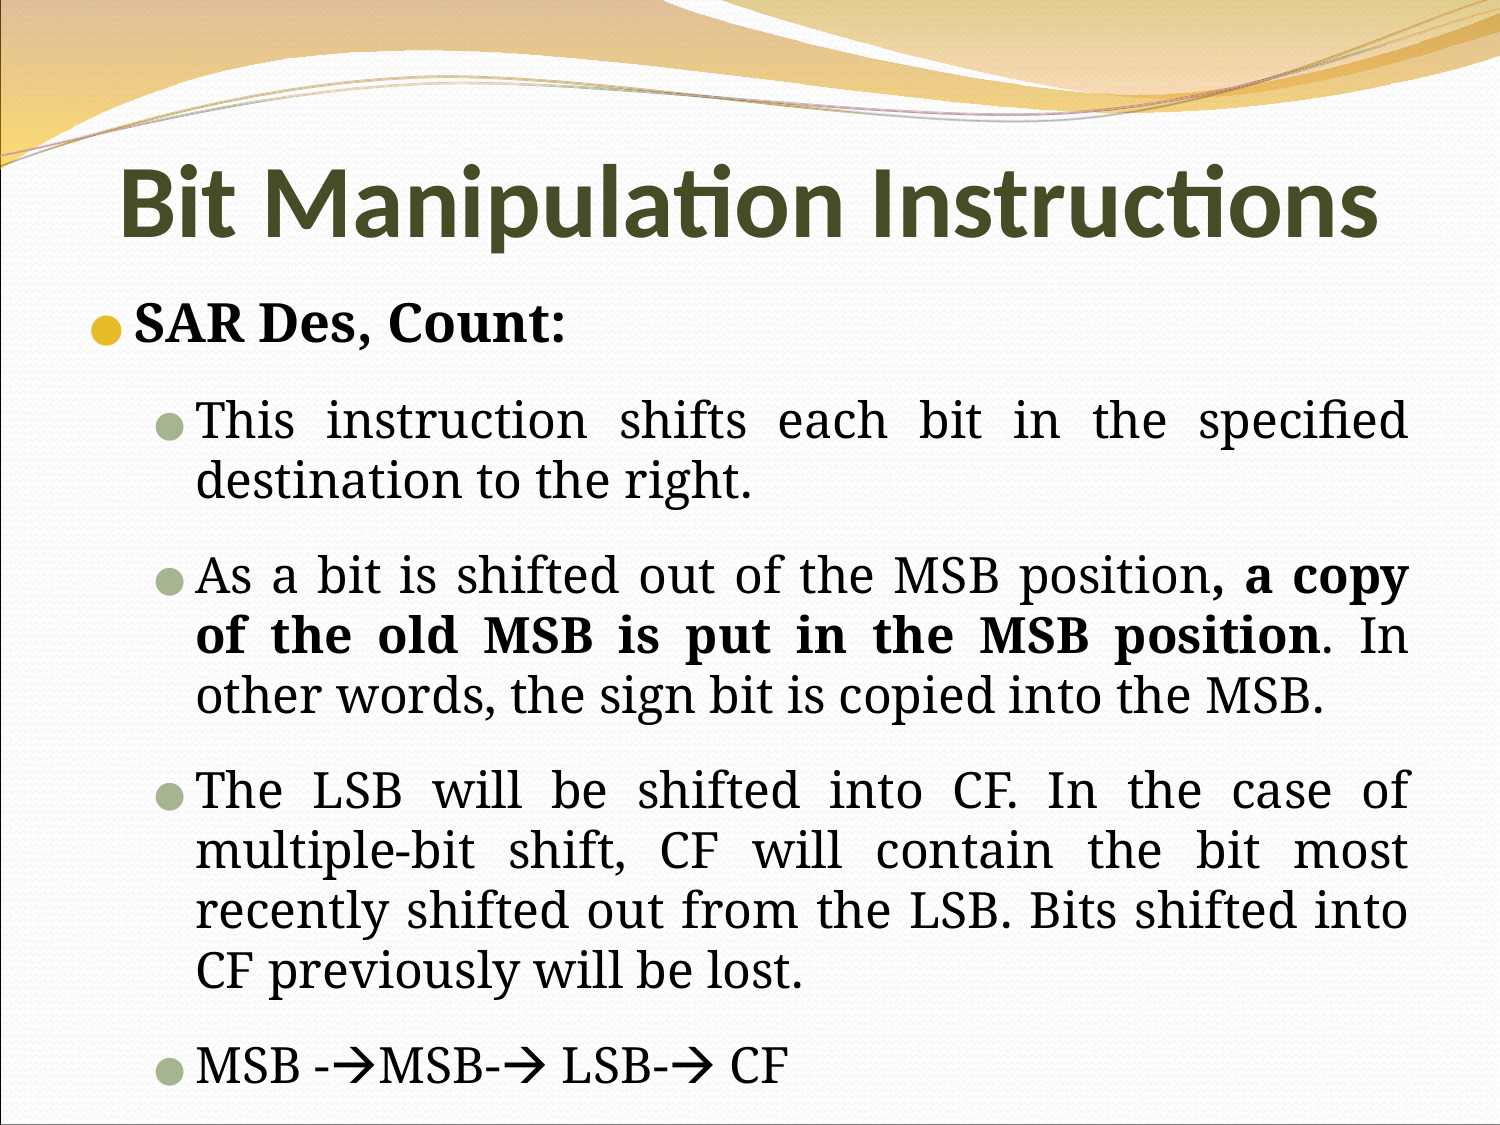

Bit Manipulation Instructions
SAR Des, Count:
This instruction shifts each bit in the specified destination to the right.
As a bit is shifted out of the MSB position, a copy of the old MSB is put in the MSB position. In other words, the sign bit is copied into the MSB.
The LSB will be shifted into CF. In the case of multiple-bit shift, CF will contain the bit most recently shifted out from the LSB. Bits shifted into CF previously will be lost.
MSB -🡪MSB-🡪 LSB-🡪 CF